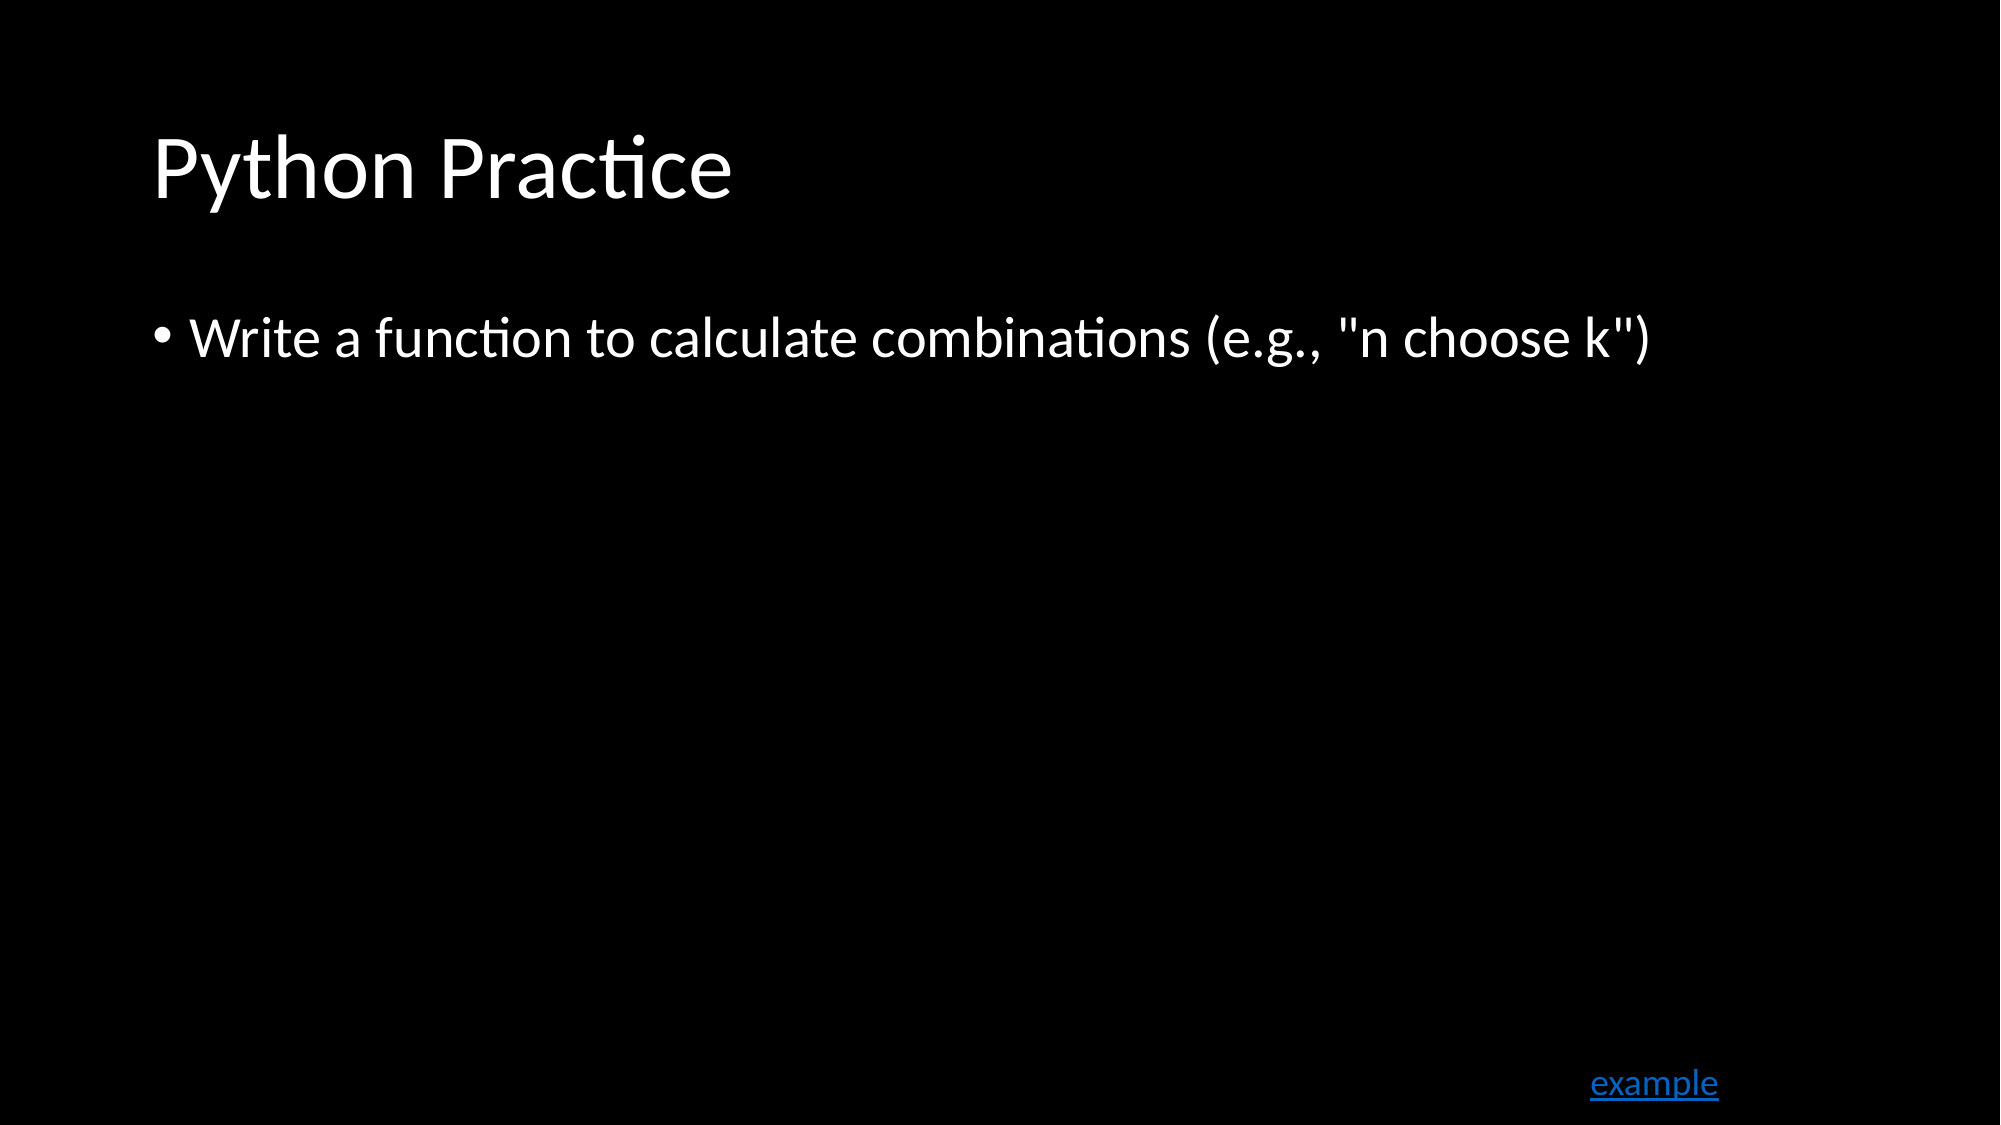

# Python Practice
Write a function to calculate combinations (e.g., "n choose k")

example